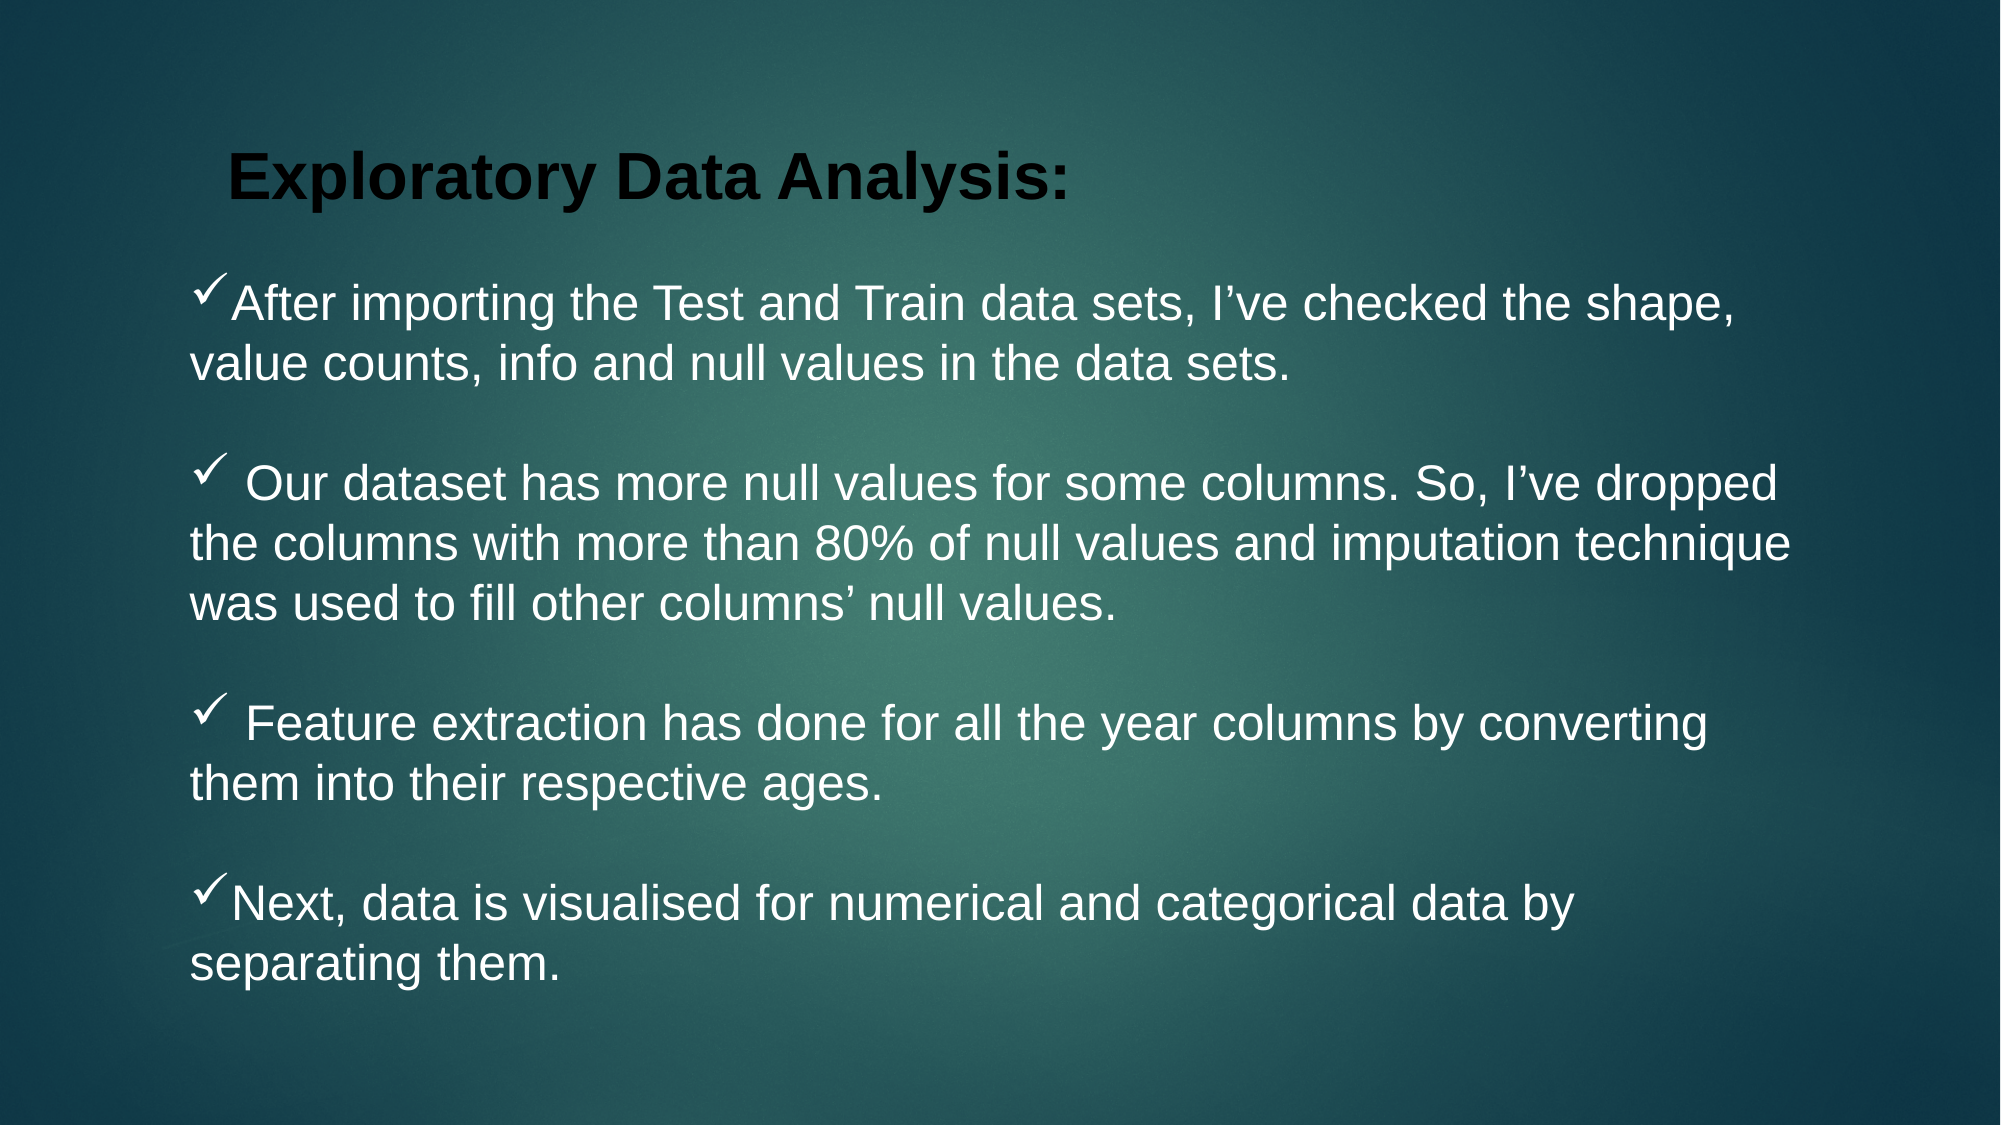

Exploratory Data Analysis:
After importing the Test and Train data sets, I’ve checked the shape, value counts, info and null values in the data sets.

 Our dataset has more null values for some columns. So, I’ve dropped the columns with more than 80% of null values and imputation technique was used to fill other columns’ null values.

 Feature extraction has done for all the year columns by converting them into their respective ages.

Next, data is visualised for numerical and categorical data by separating them.